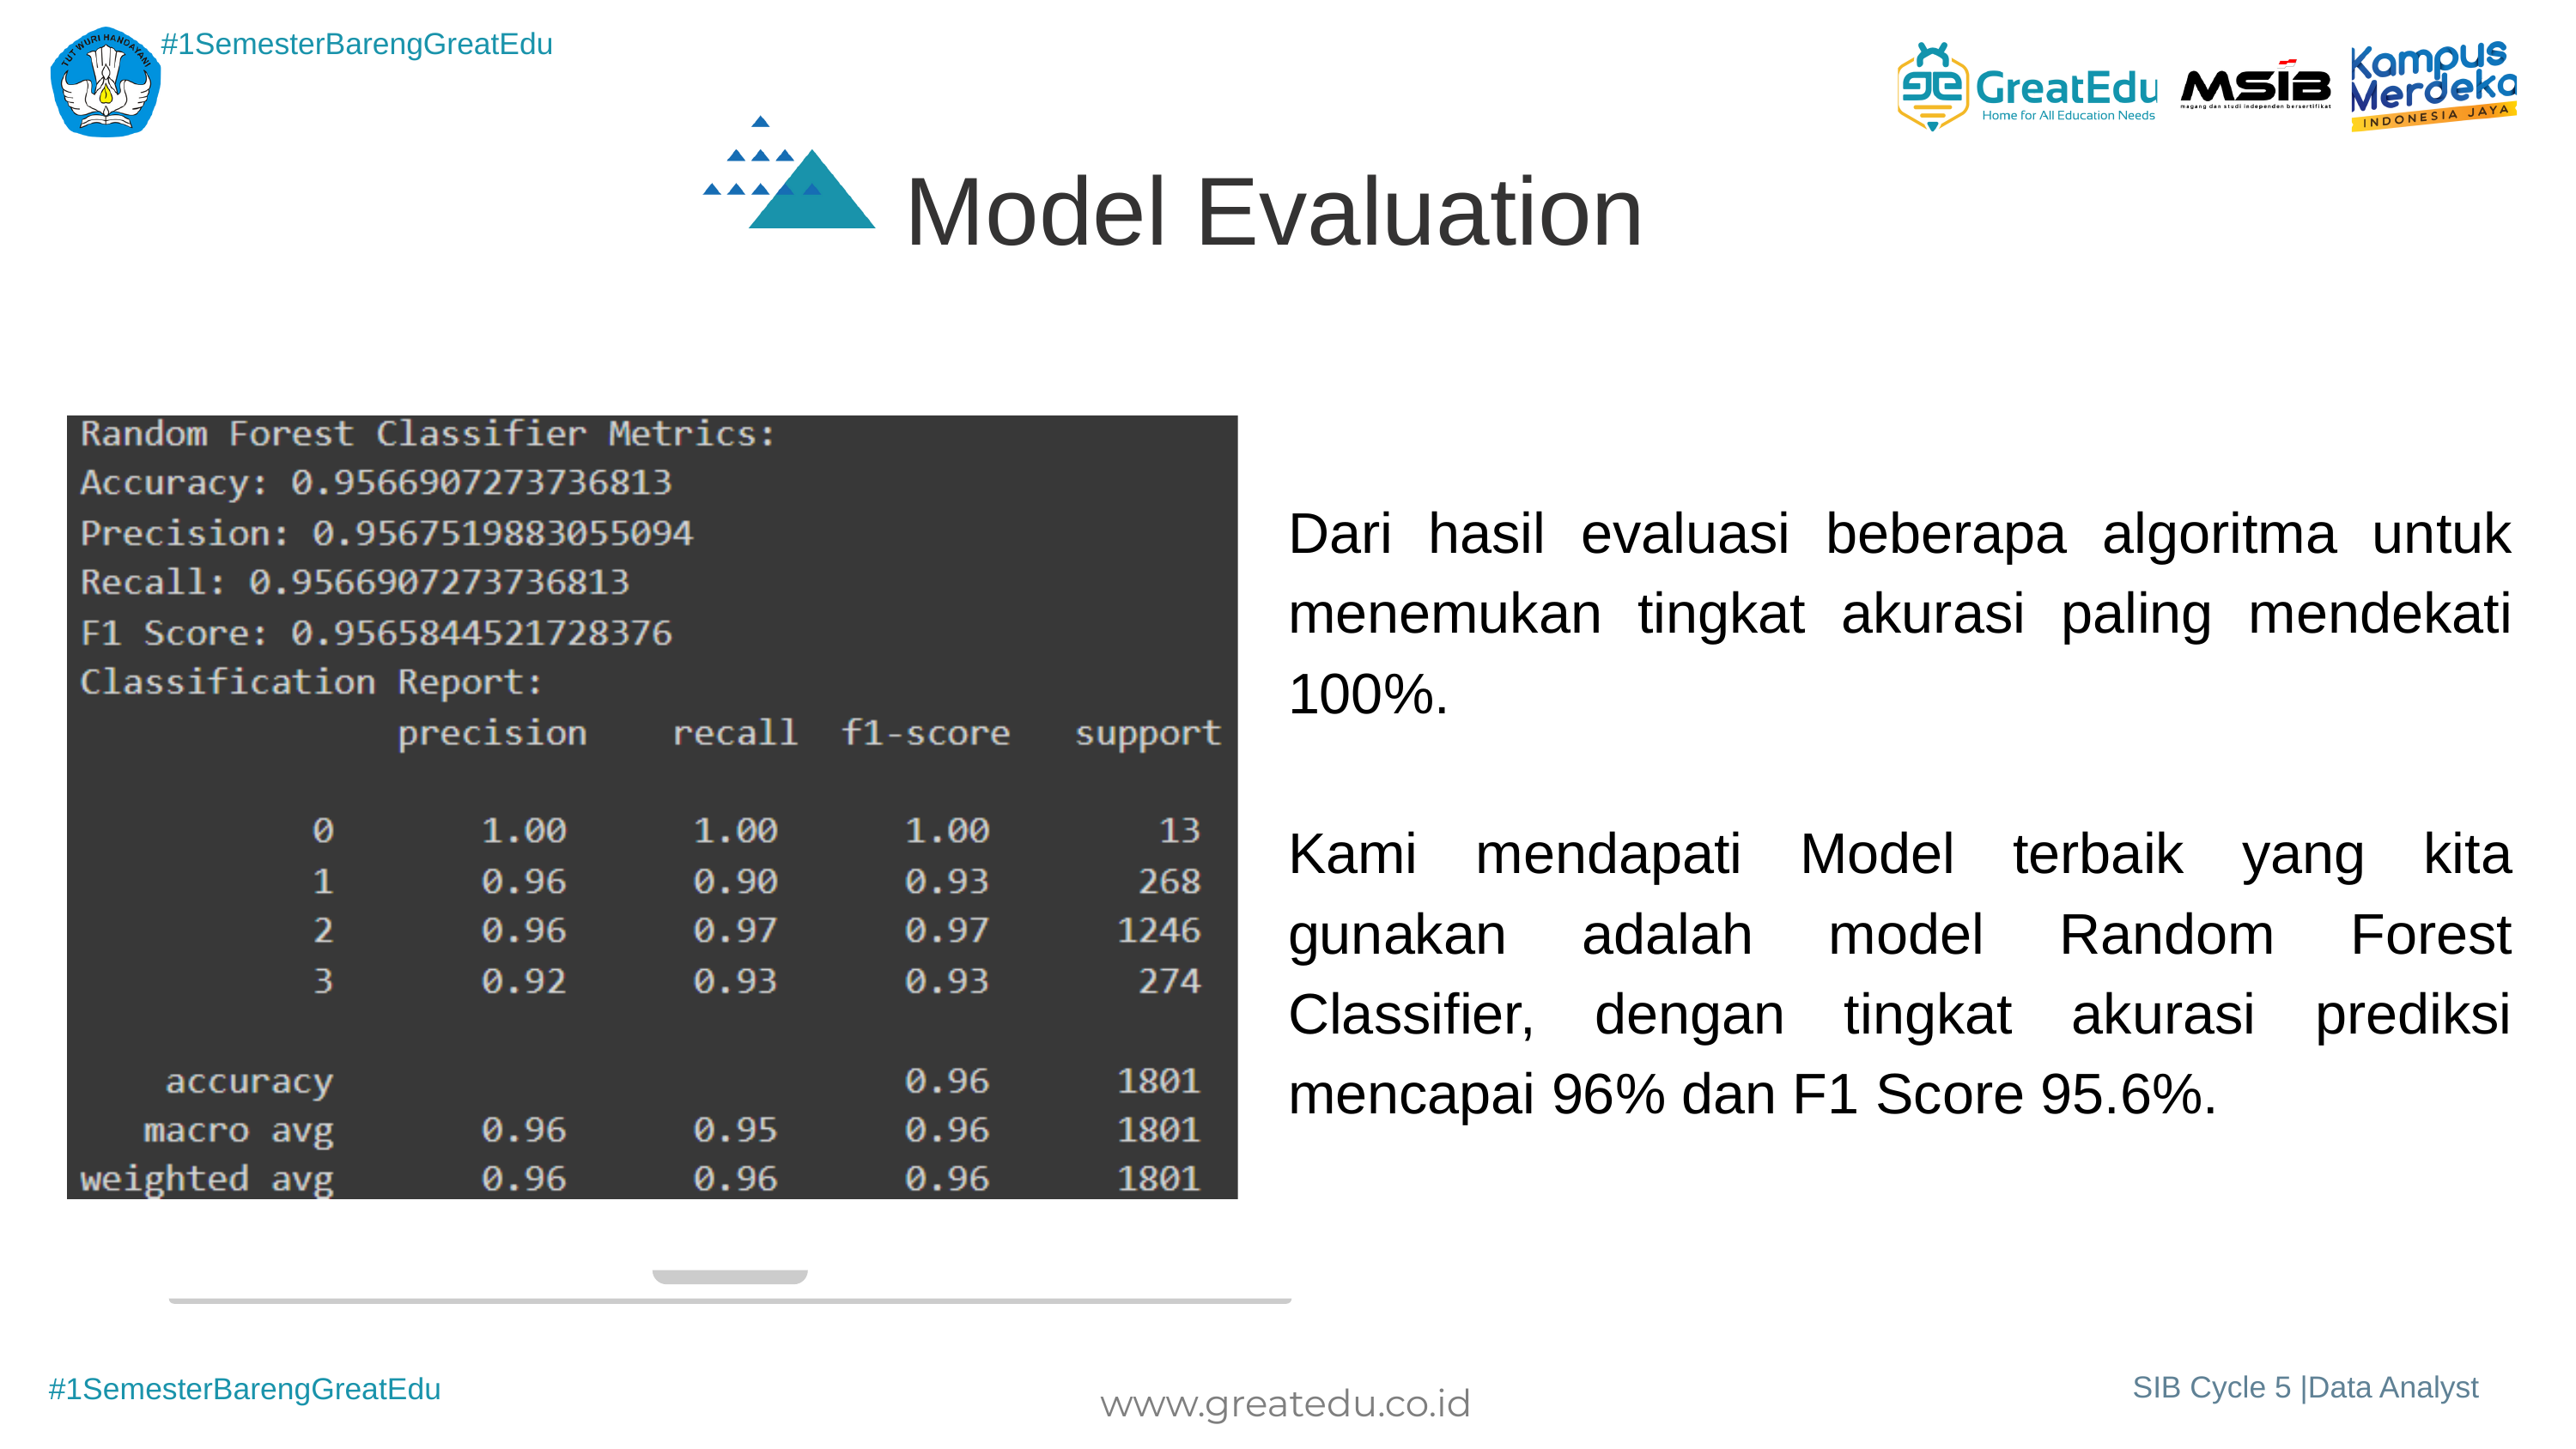

#1SemesterBarengGreatEdu

Model Evaluation

Dari hasil evaluasi beberapa algoritma untuk menemukan tingkat akurasi paling mendekati 100%.

Kami mendapati Model terbaik yang kita gunakan adalah model Random Forest Classifier, dengan tingkat akurasi prediksi mencapai 96% dan F1 Score 95.6%.

www.greatedu.co.id
SIB Cycle 5 |Data Analyst
#1SemesterBarengGreatEdu